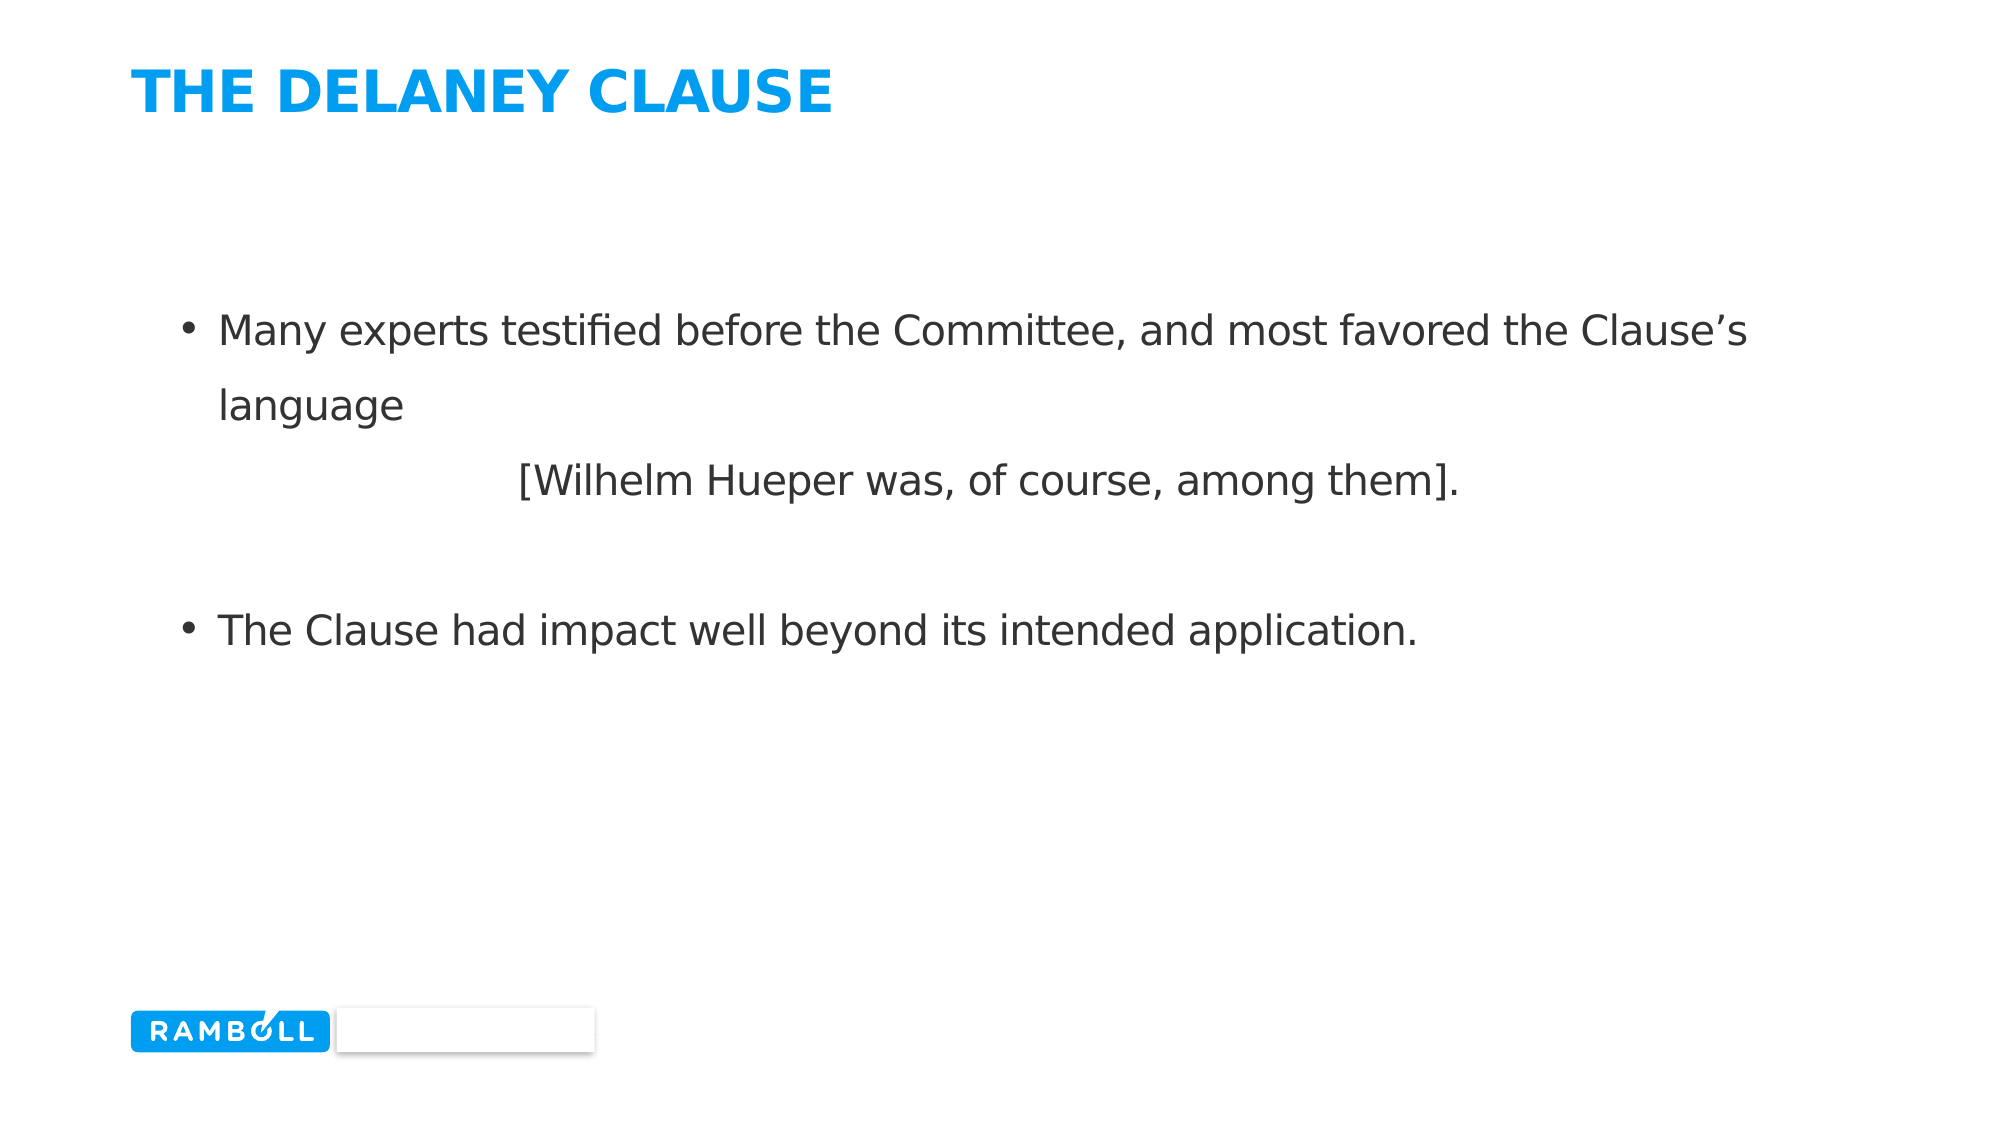

# The Delaney Clause
Many experts testified before the Committee, and most favored the Clause’s language
		[Wilhelm Hueper was, of course, among them].

The Clause had impact well beyond its intended application.